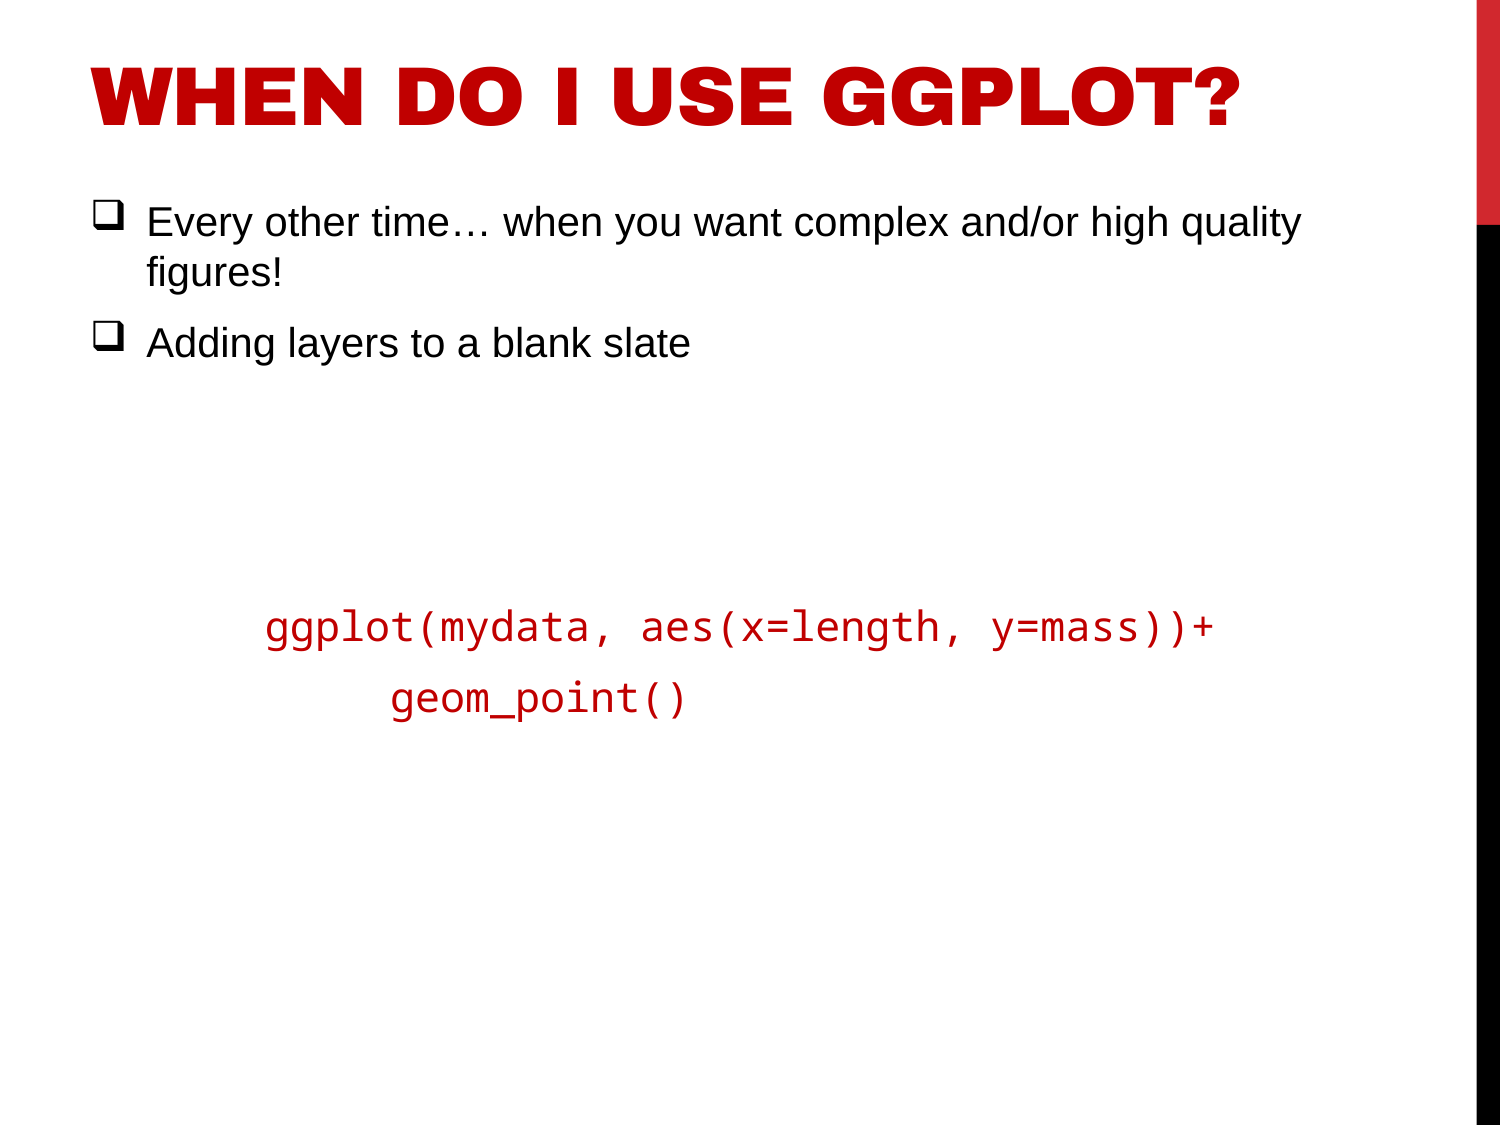

# When do I use ggplot?
Every other time… when you want complex and/or high quality figures!
Adding layers to a blank slate

	 ggplot(mydata, aes(x=length, y=mass))+
		geom_point()